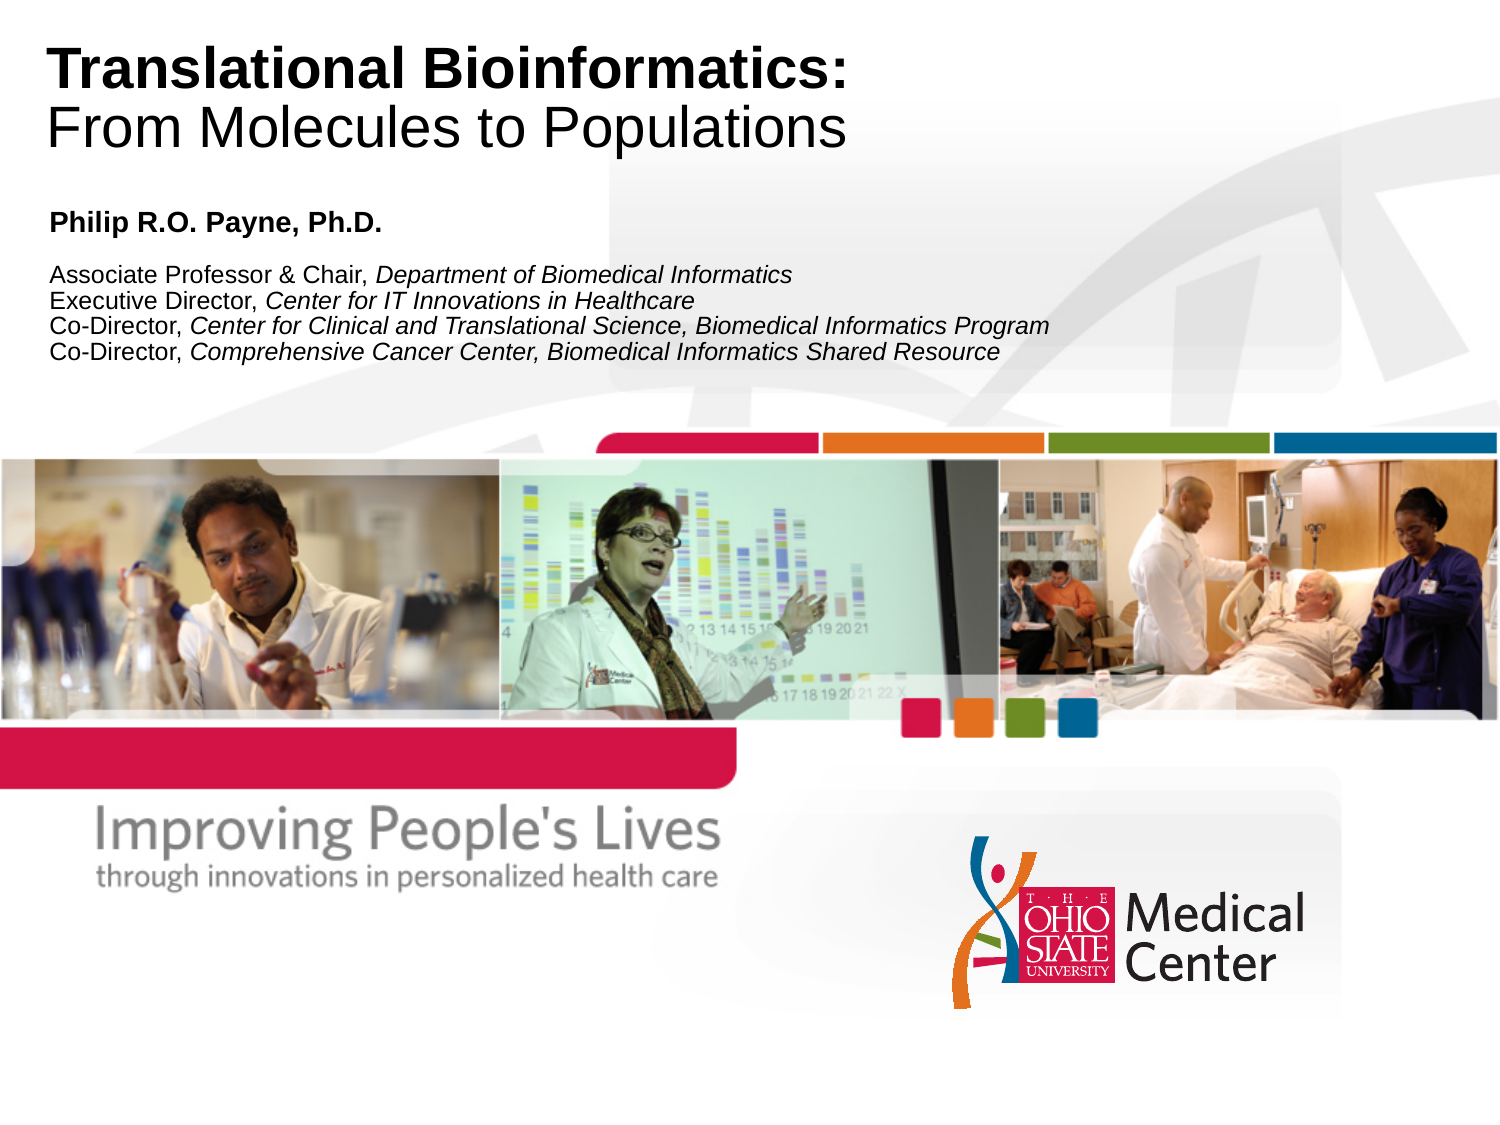

# Translational Bioinformatics: From Molecules to Populations
Philip R.O. Payne, Ph.D.

Associate Professor & Chair, Department of Biomedical Informatics
Executive Director, Center for IT Innovations in Healthcare
Co-Director, Center for Clinical and Translational Science, Biomedical Informatics Program
Co-Director, Comprehensive Cancer Center, Biomedical Informatics Shared Resource